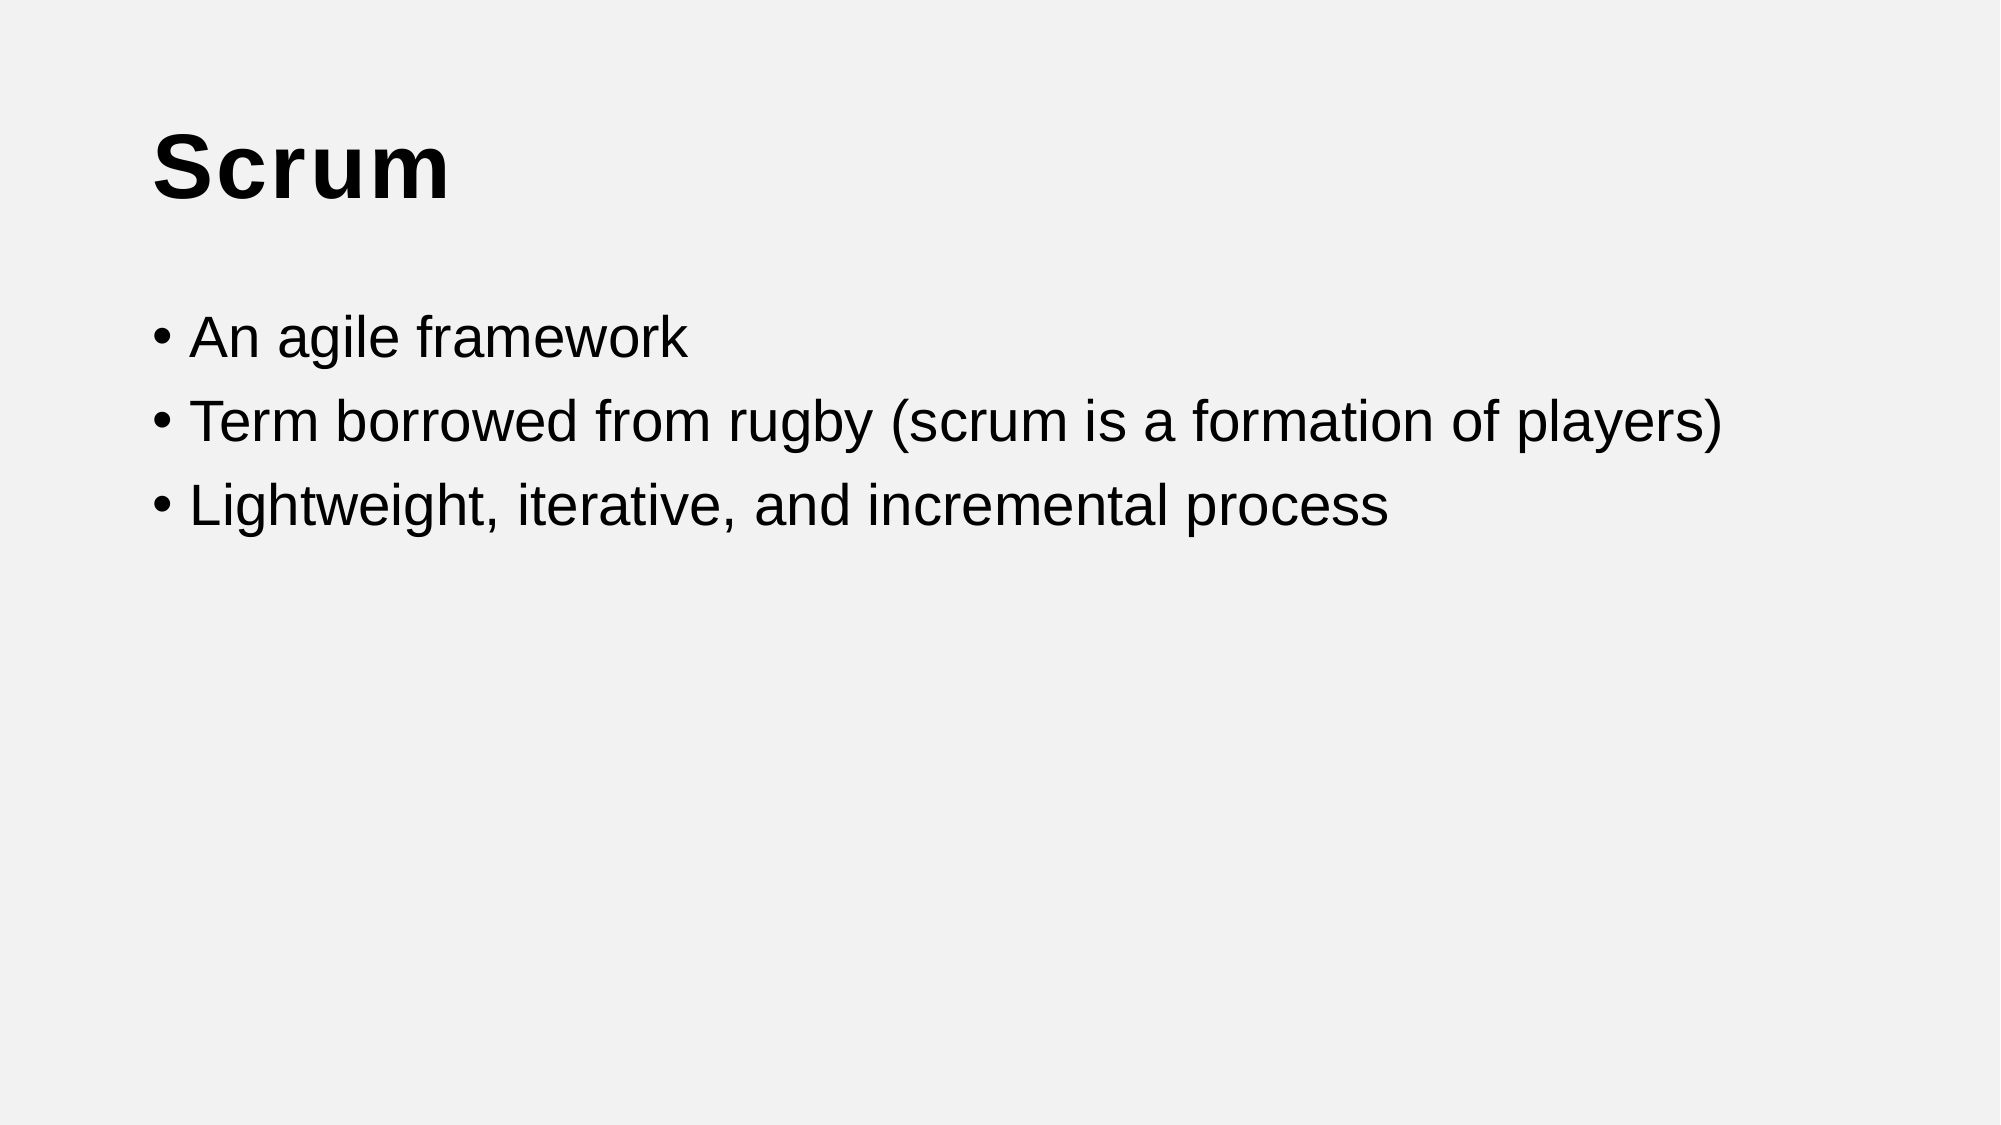

# Scrum
An agile framework
Term borrowed from rugby (scrum is a formation of players)
Lightweight, iterative, and incremental process